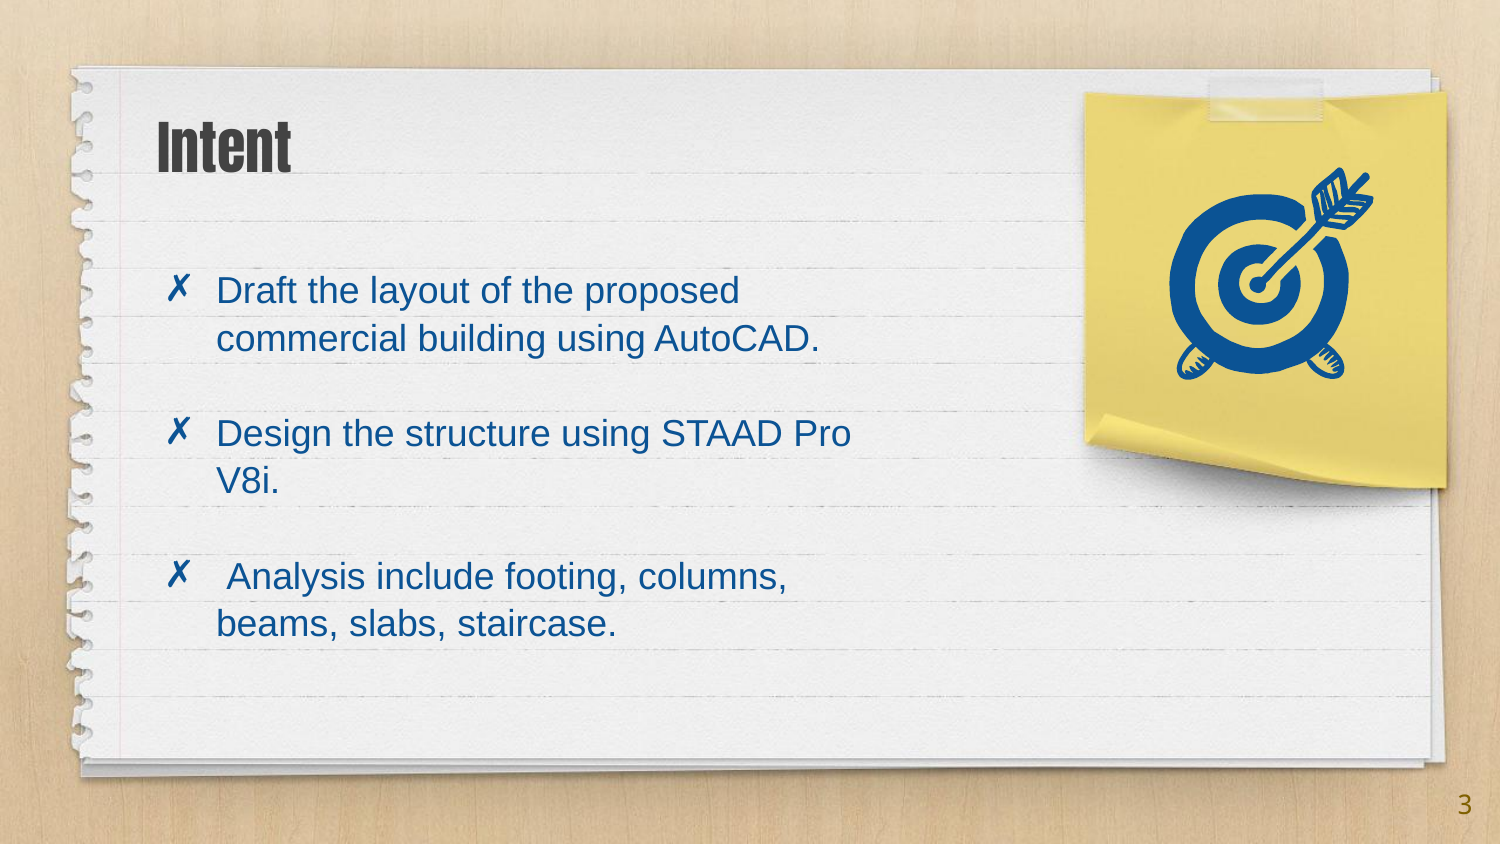

Intent

Draft the layout of the proposed commercial building using AutoCAD.

Design the structure using STAAD Pro V8i.

 Analysis include footing, columns, beams, slabs, staircase.

3